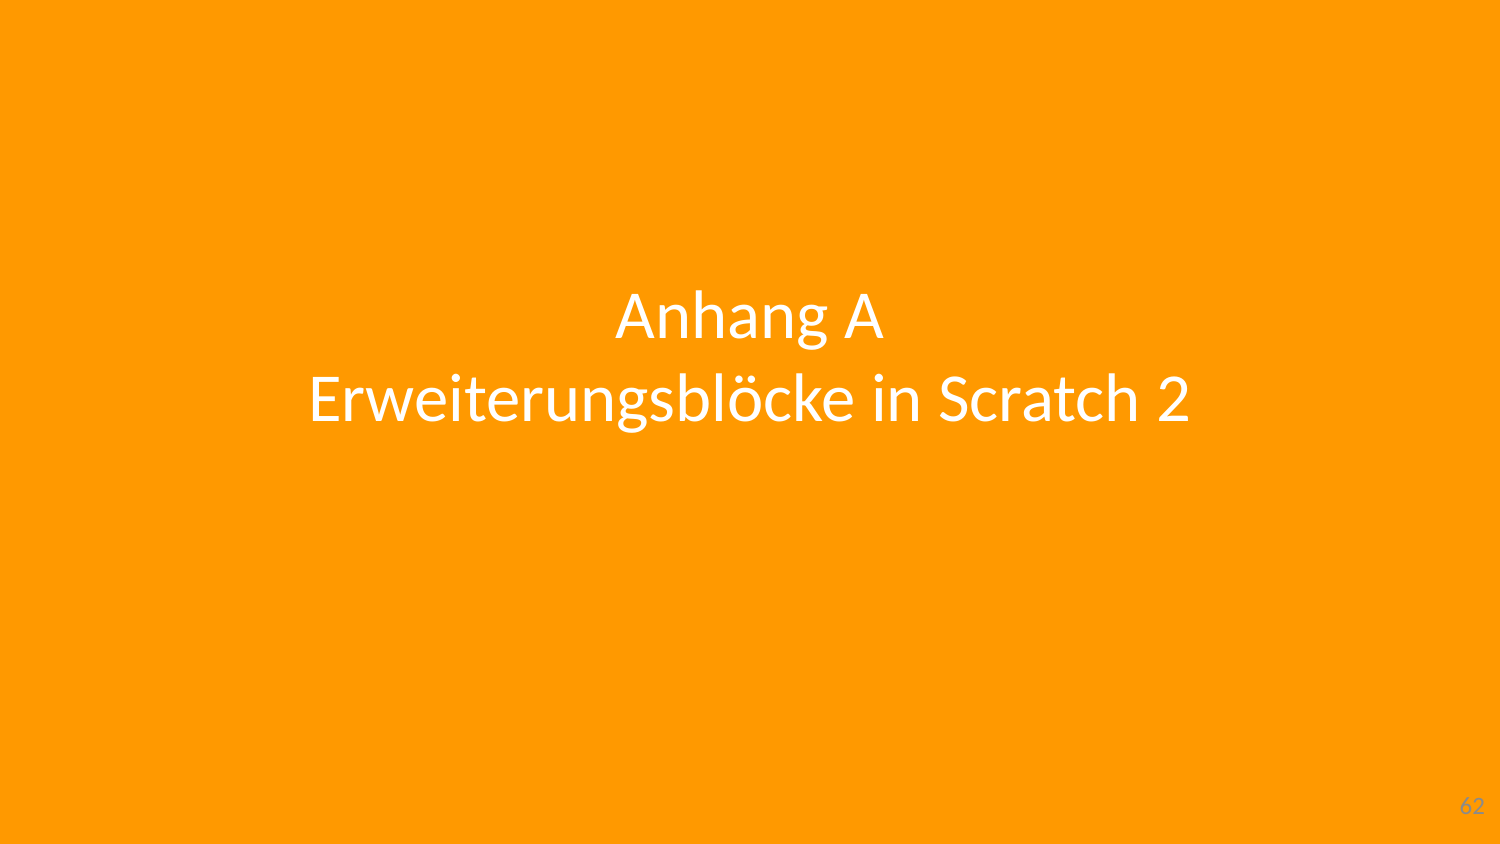

Anhang A
Erweiterungsblöcke in Scratch 2
62